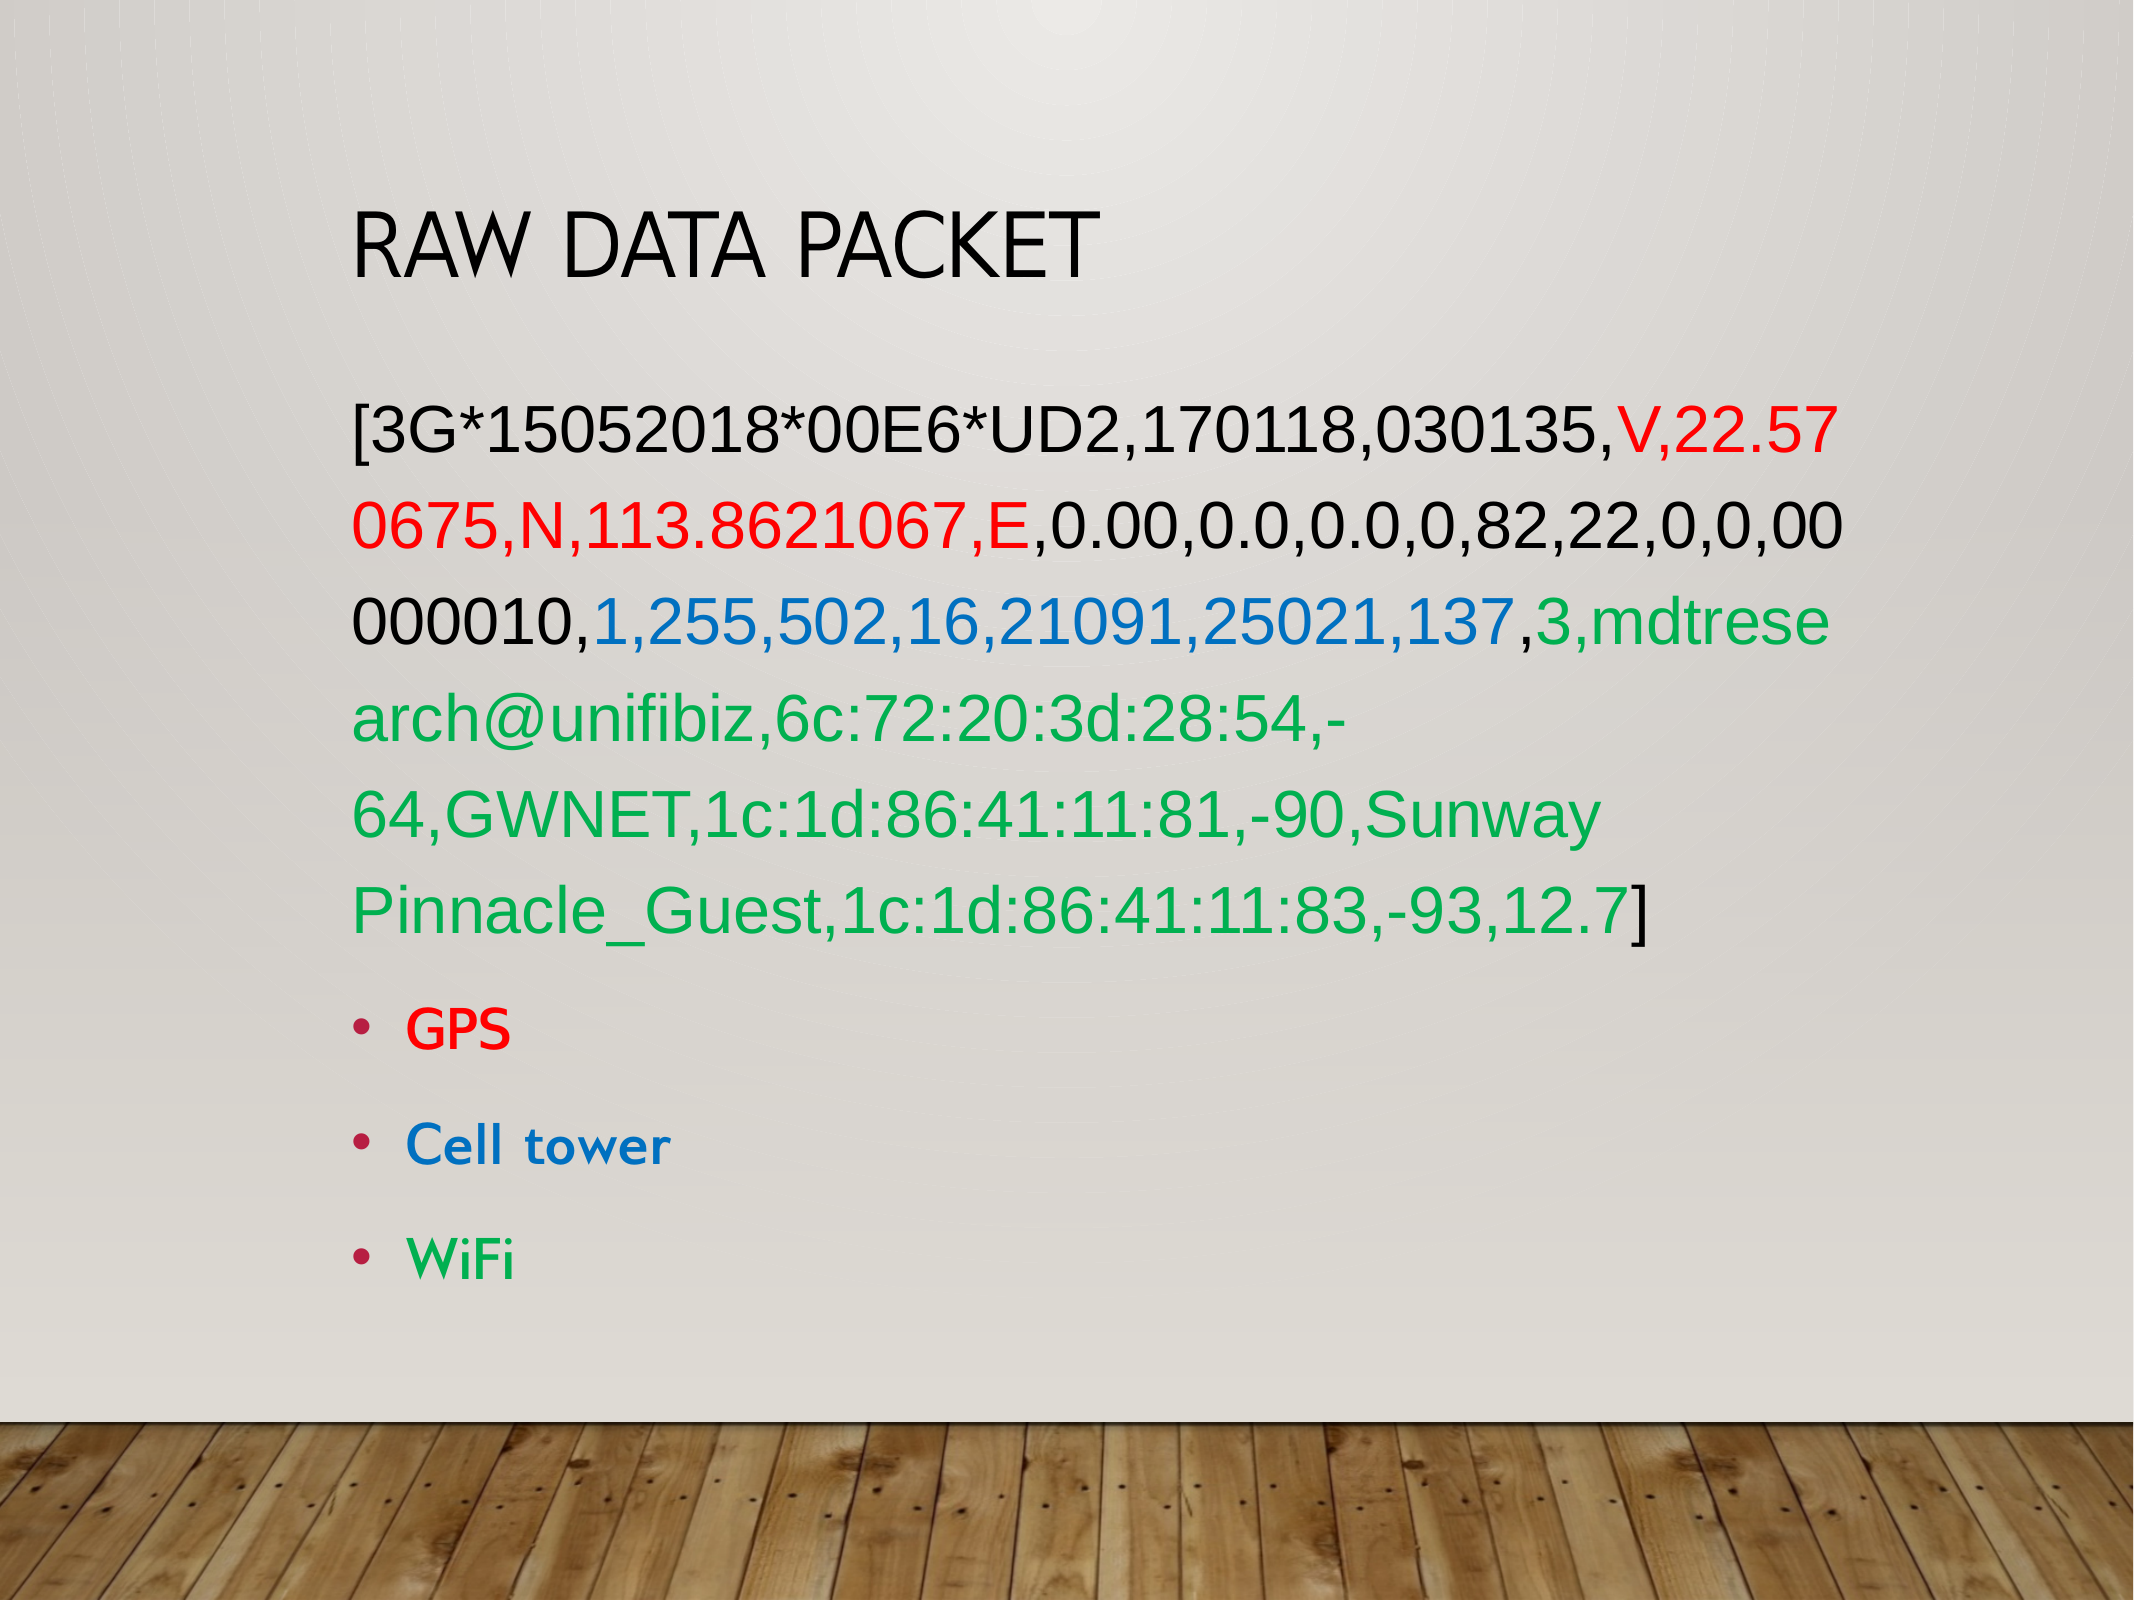

# Raw data packet
[3G*15052018*00E6*UD2,170118,030135,V,22.570675,N,113.8621067,E,0.00,0.0,0.0,0,82,22,0,0,00000010,1,255,502,16,21091,25021,137,3,mdtresearch@unifibiz,6c:72:20:3d:28:54,-64,GWNET,1c:1d:86:41:11:81,-90,Sunway Pinnacle_Guest,1c:1d:86:41:11:83,-93,12.7]
GPS
Cell tower
WiFi